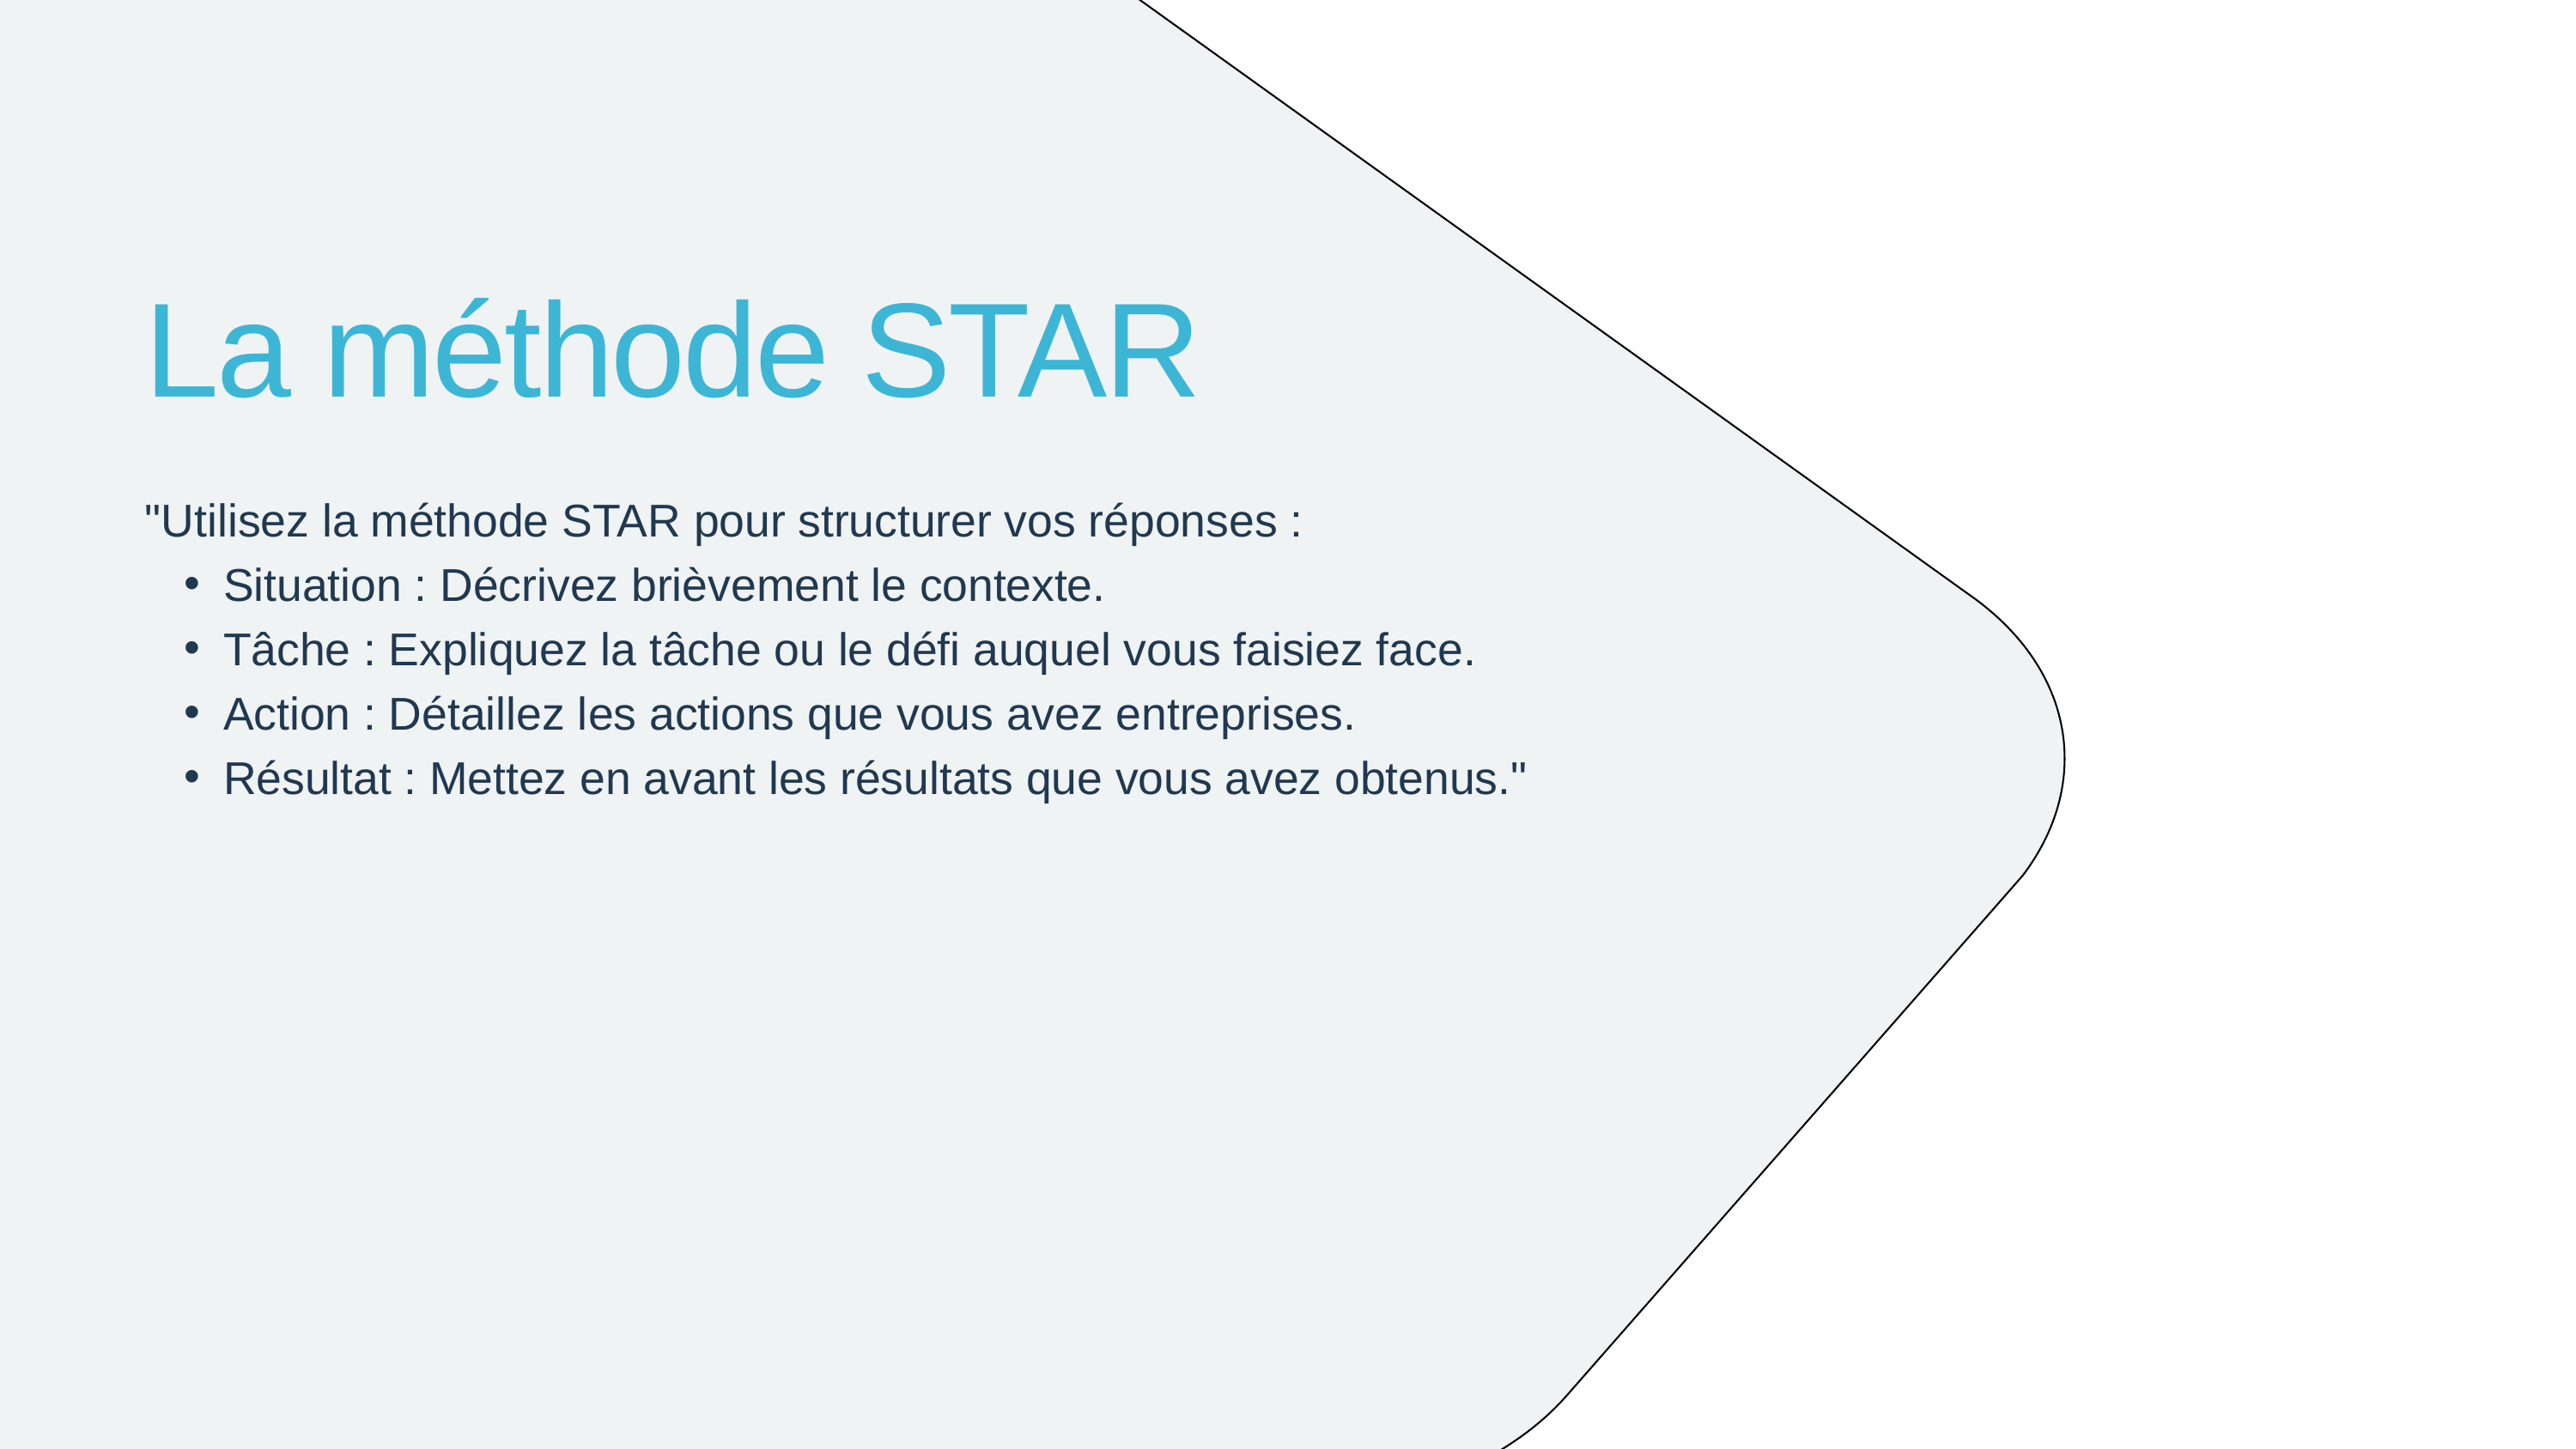

La méthode STAR
"Utilisez la méthode STAR pour structurer vos réponses :
Situation : Décrivez brièvement le contexte.
Tâche : Expliquez la tâche ou le défi auquel vous faisiez face.
Action : Détaillez les actions que vous avez entreprises.
Résultat : Mettez en avant les résultats que vous avez obtenus."